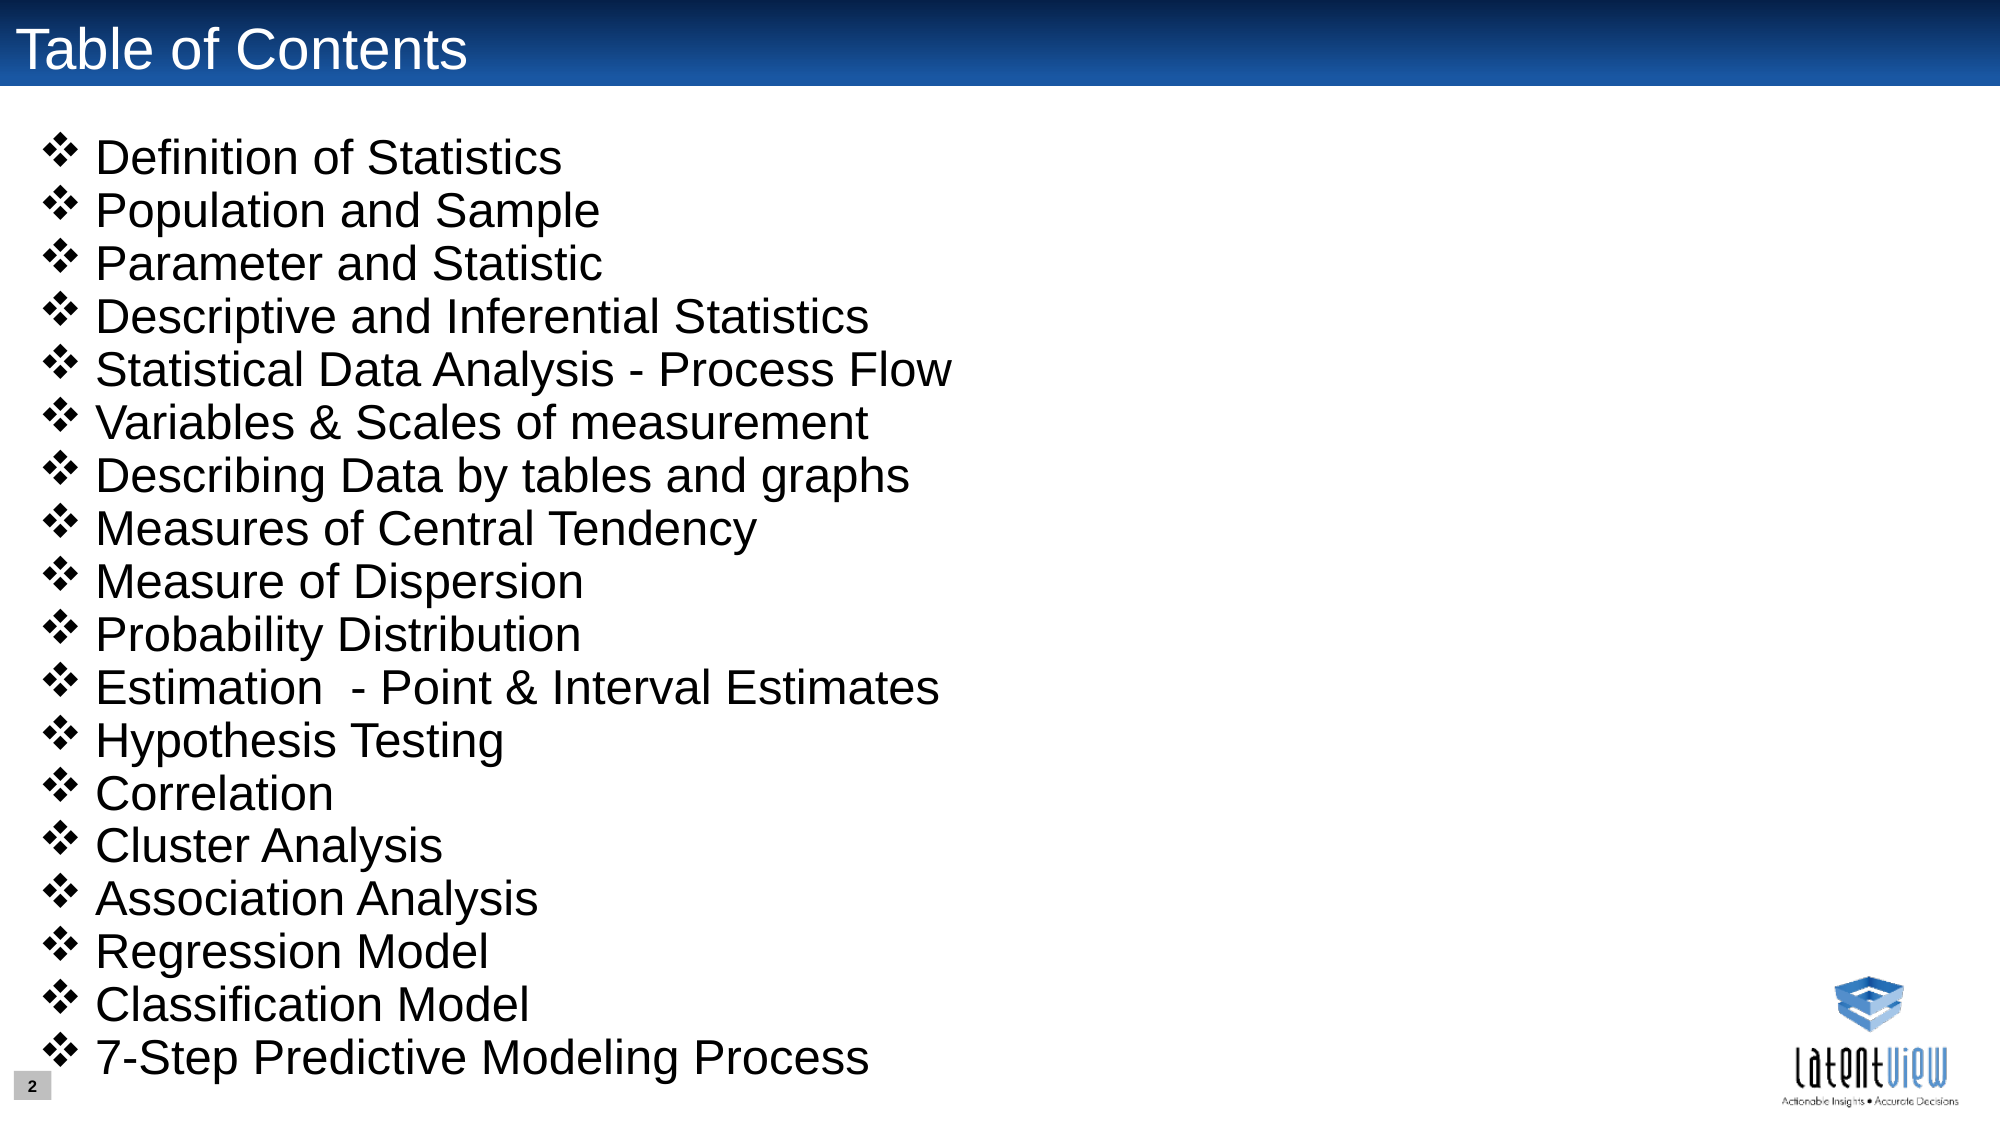

Table of Contents
Definition of Statistics
Population and Sample
Parameter and Statistic
Descriptive and Inferential Statistics
Statistical Data Analysis - Process Flow
Variables & Scales of measurement
Describing Data by tables and graphs
Measures of Central Tendency
Measure of Dispersion
Probability Distribution
Estimation  - Point & Interval Estimates
Hypothesis Testing
Correlation
Cluster Analysis
Association Analysis
Regression Model
Classification Model
7-Step Predictive Modeling Process
Project Score Card – West Coast